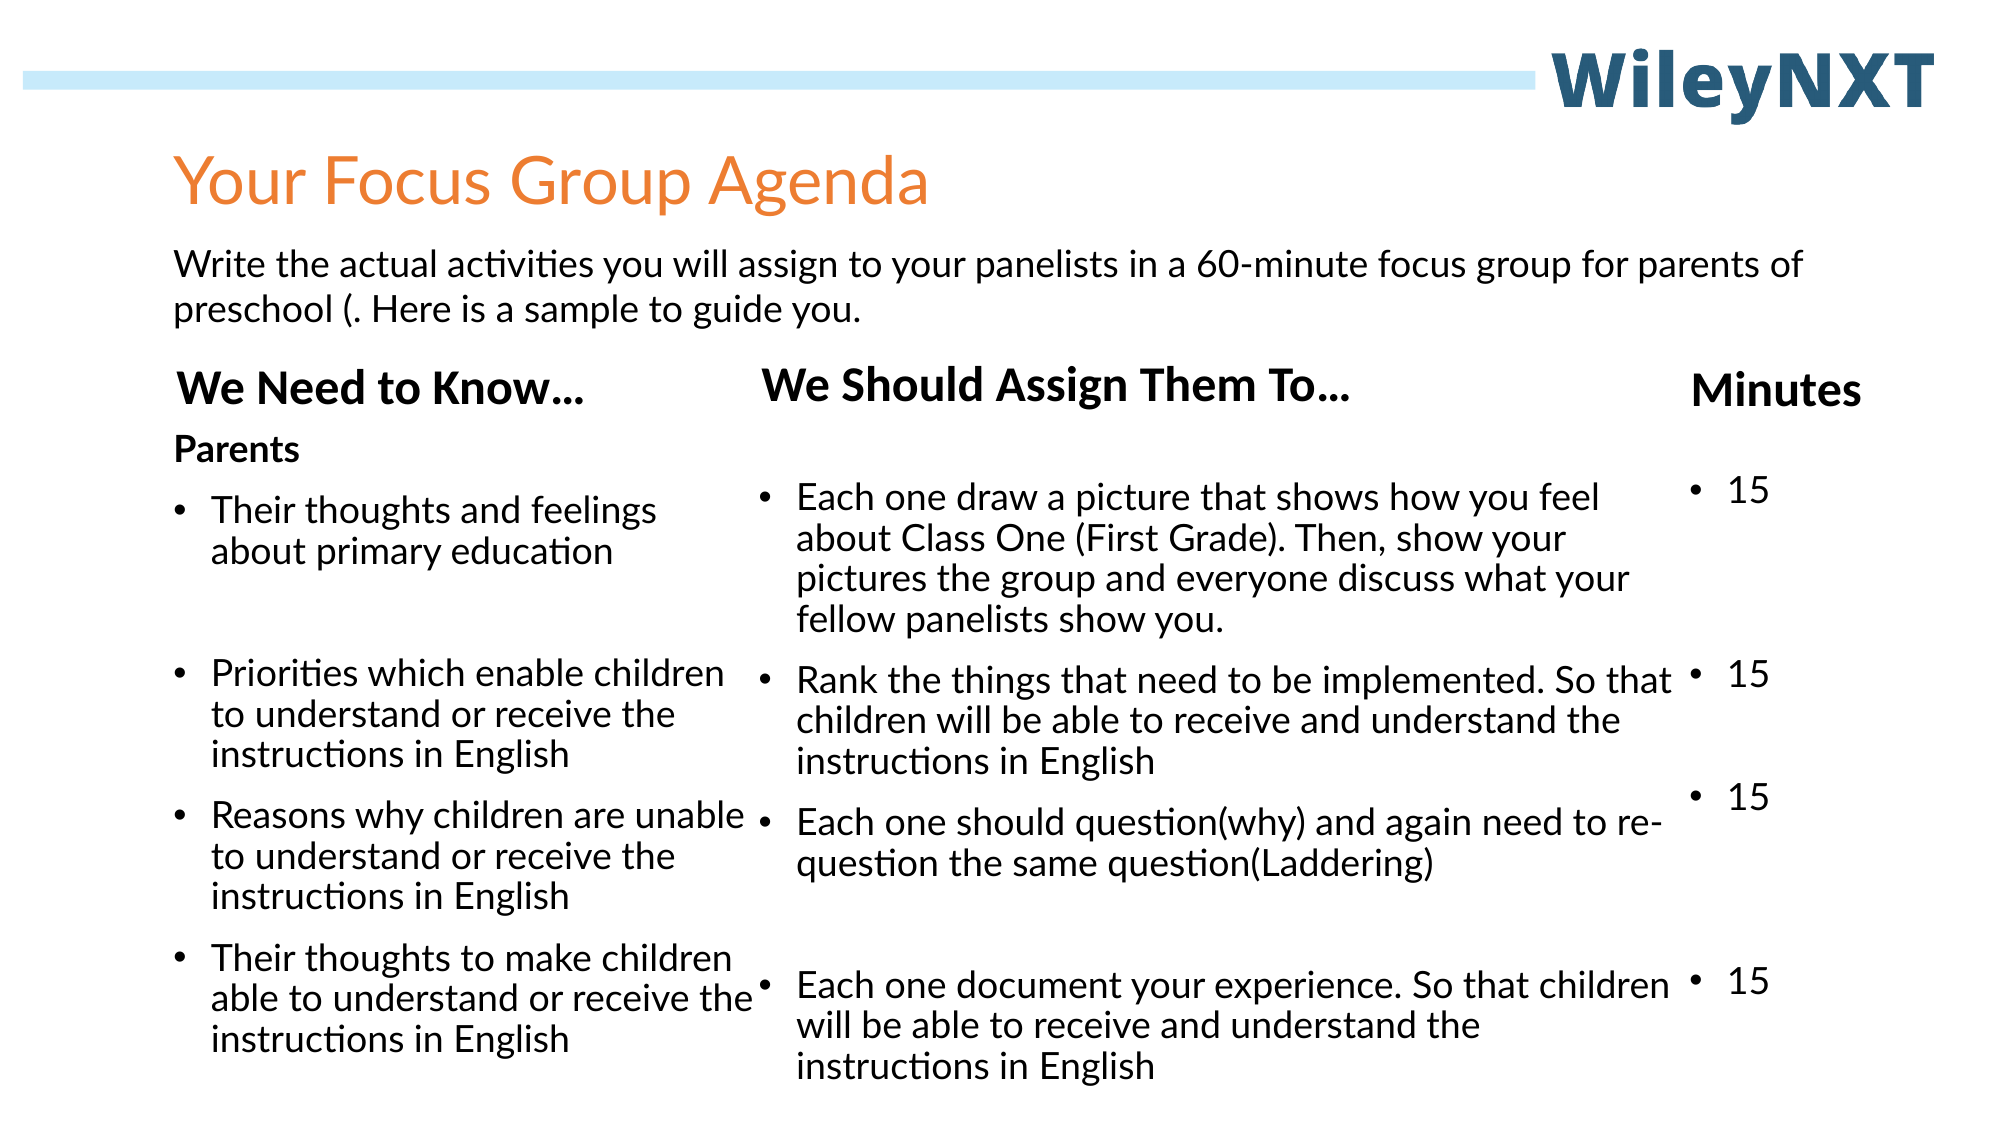

# Your Focus Group Agenda

Write the actual activities you will assign to your panelists in a 60-minute focus group for parents of preschool (. Here is a sample to guide you.

We Should Assign Them To…
We Need to Know…
Minutes

15

15

15

15

Each one draw a picture that shows how you feel about Class One (First Grade). Then, show your pictures the group and everyone discuss what your fellow panelists show you.
Rank the things that need to be implemented. So that children will be able to receive and understand the instructions in English
Each one should question(why) and again need to re-question the same question(Laddering)

Each one document your experience. So that children will be able to receive and understand the instructions in English

Parents
Their thoughts and feelings about primary education

Priorities which enable children to understand or receive the instructions in English
Reasons why children are unable to understand or receive the instructions in English
Their thoughts to make children able to understand or receive the instructions in English